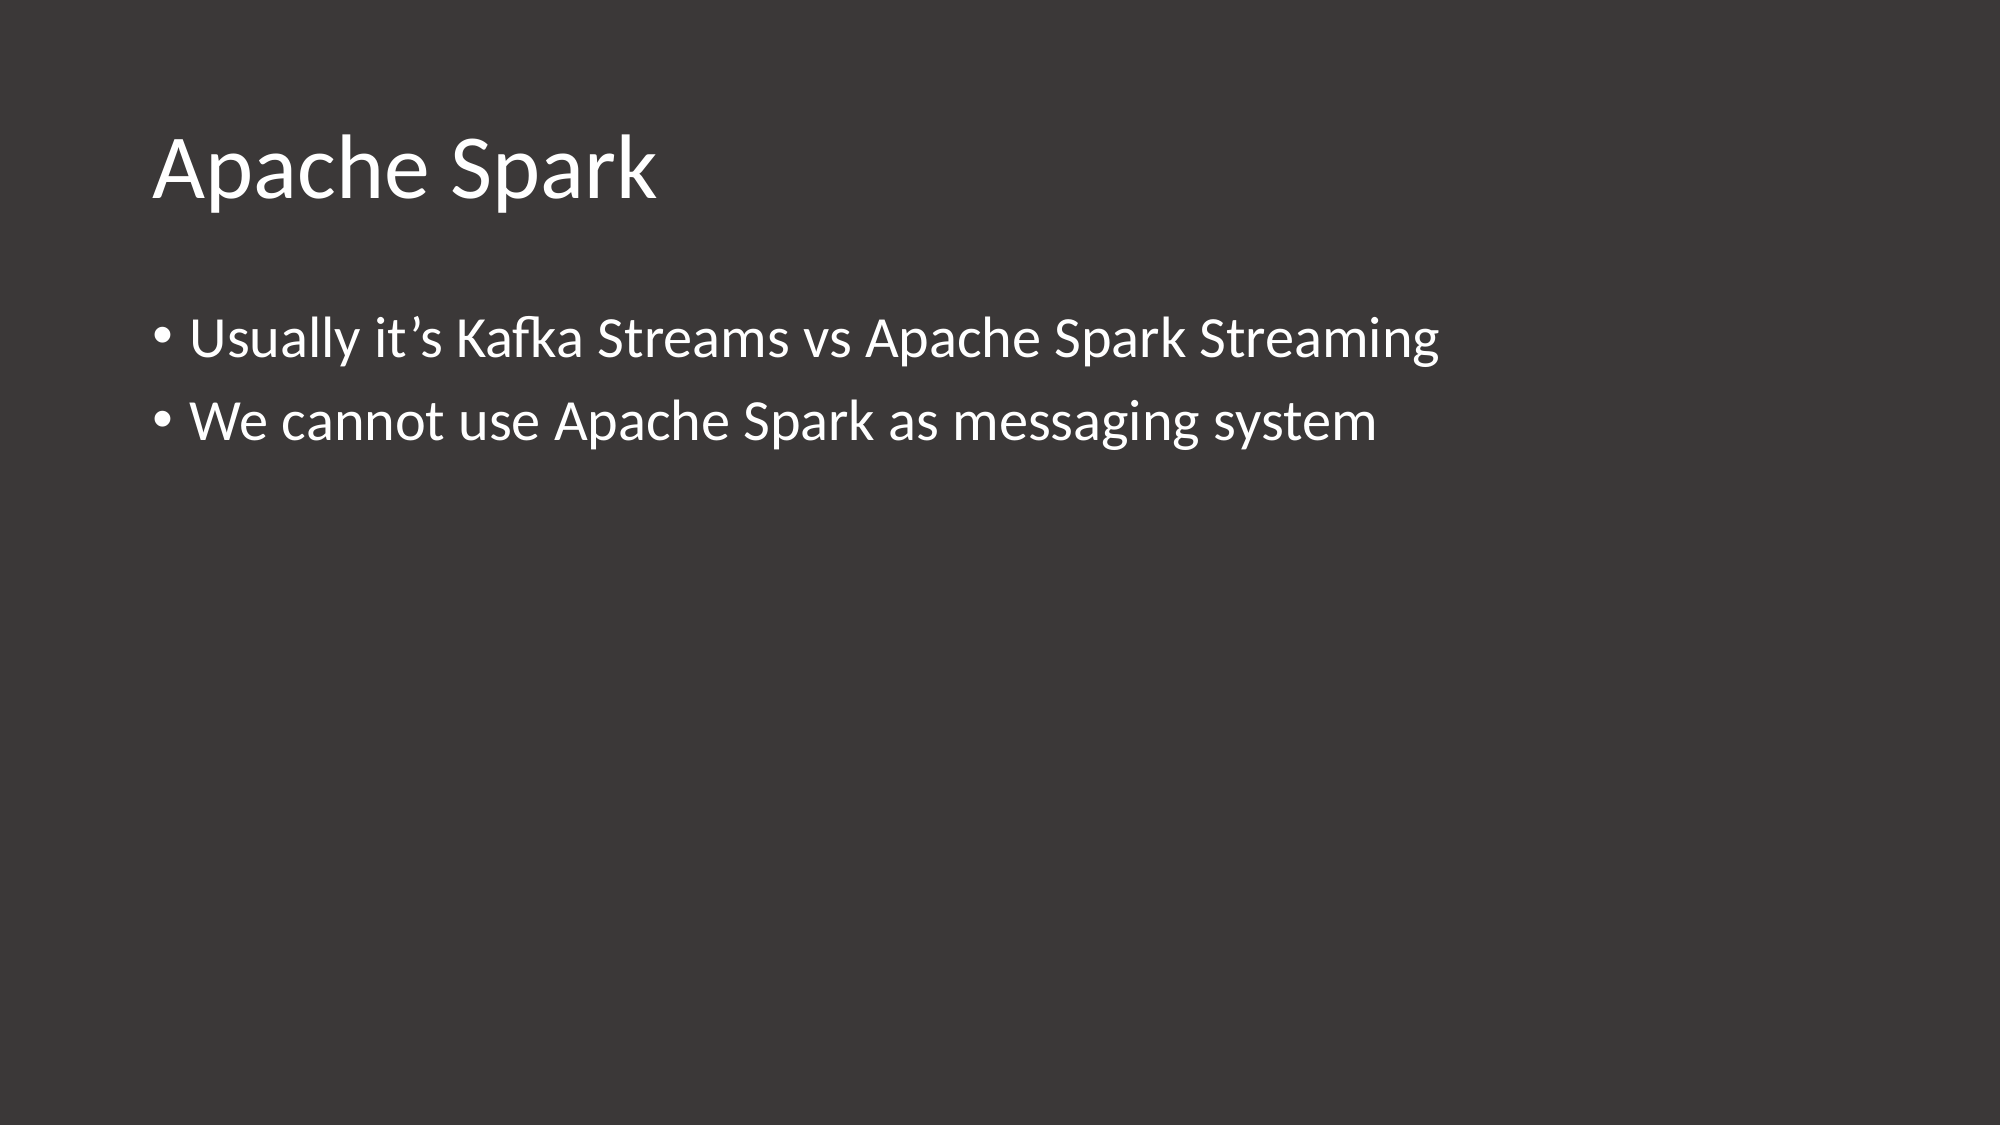

# Apache Spark
Usually it’s Kafka Streams vs Apache Spark Streaming
We cannot use Apache Spark as messaging system